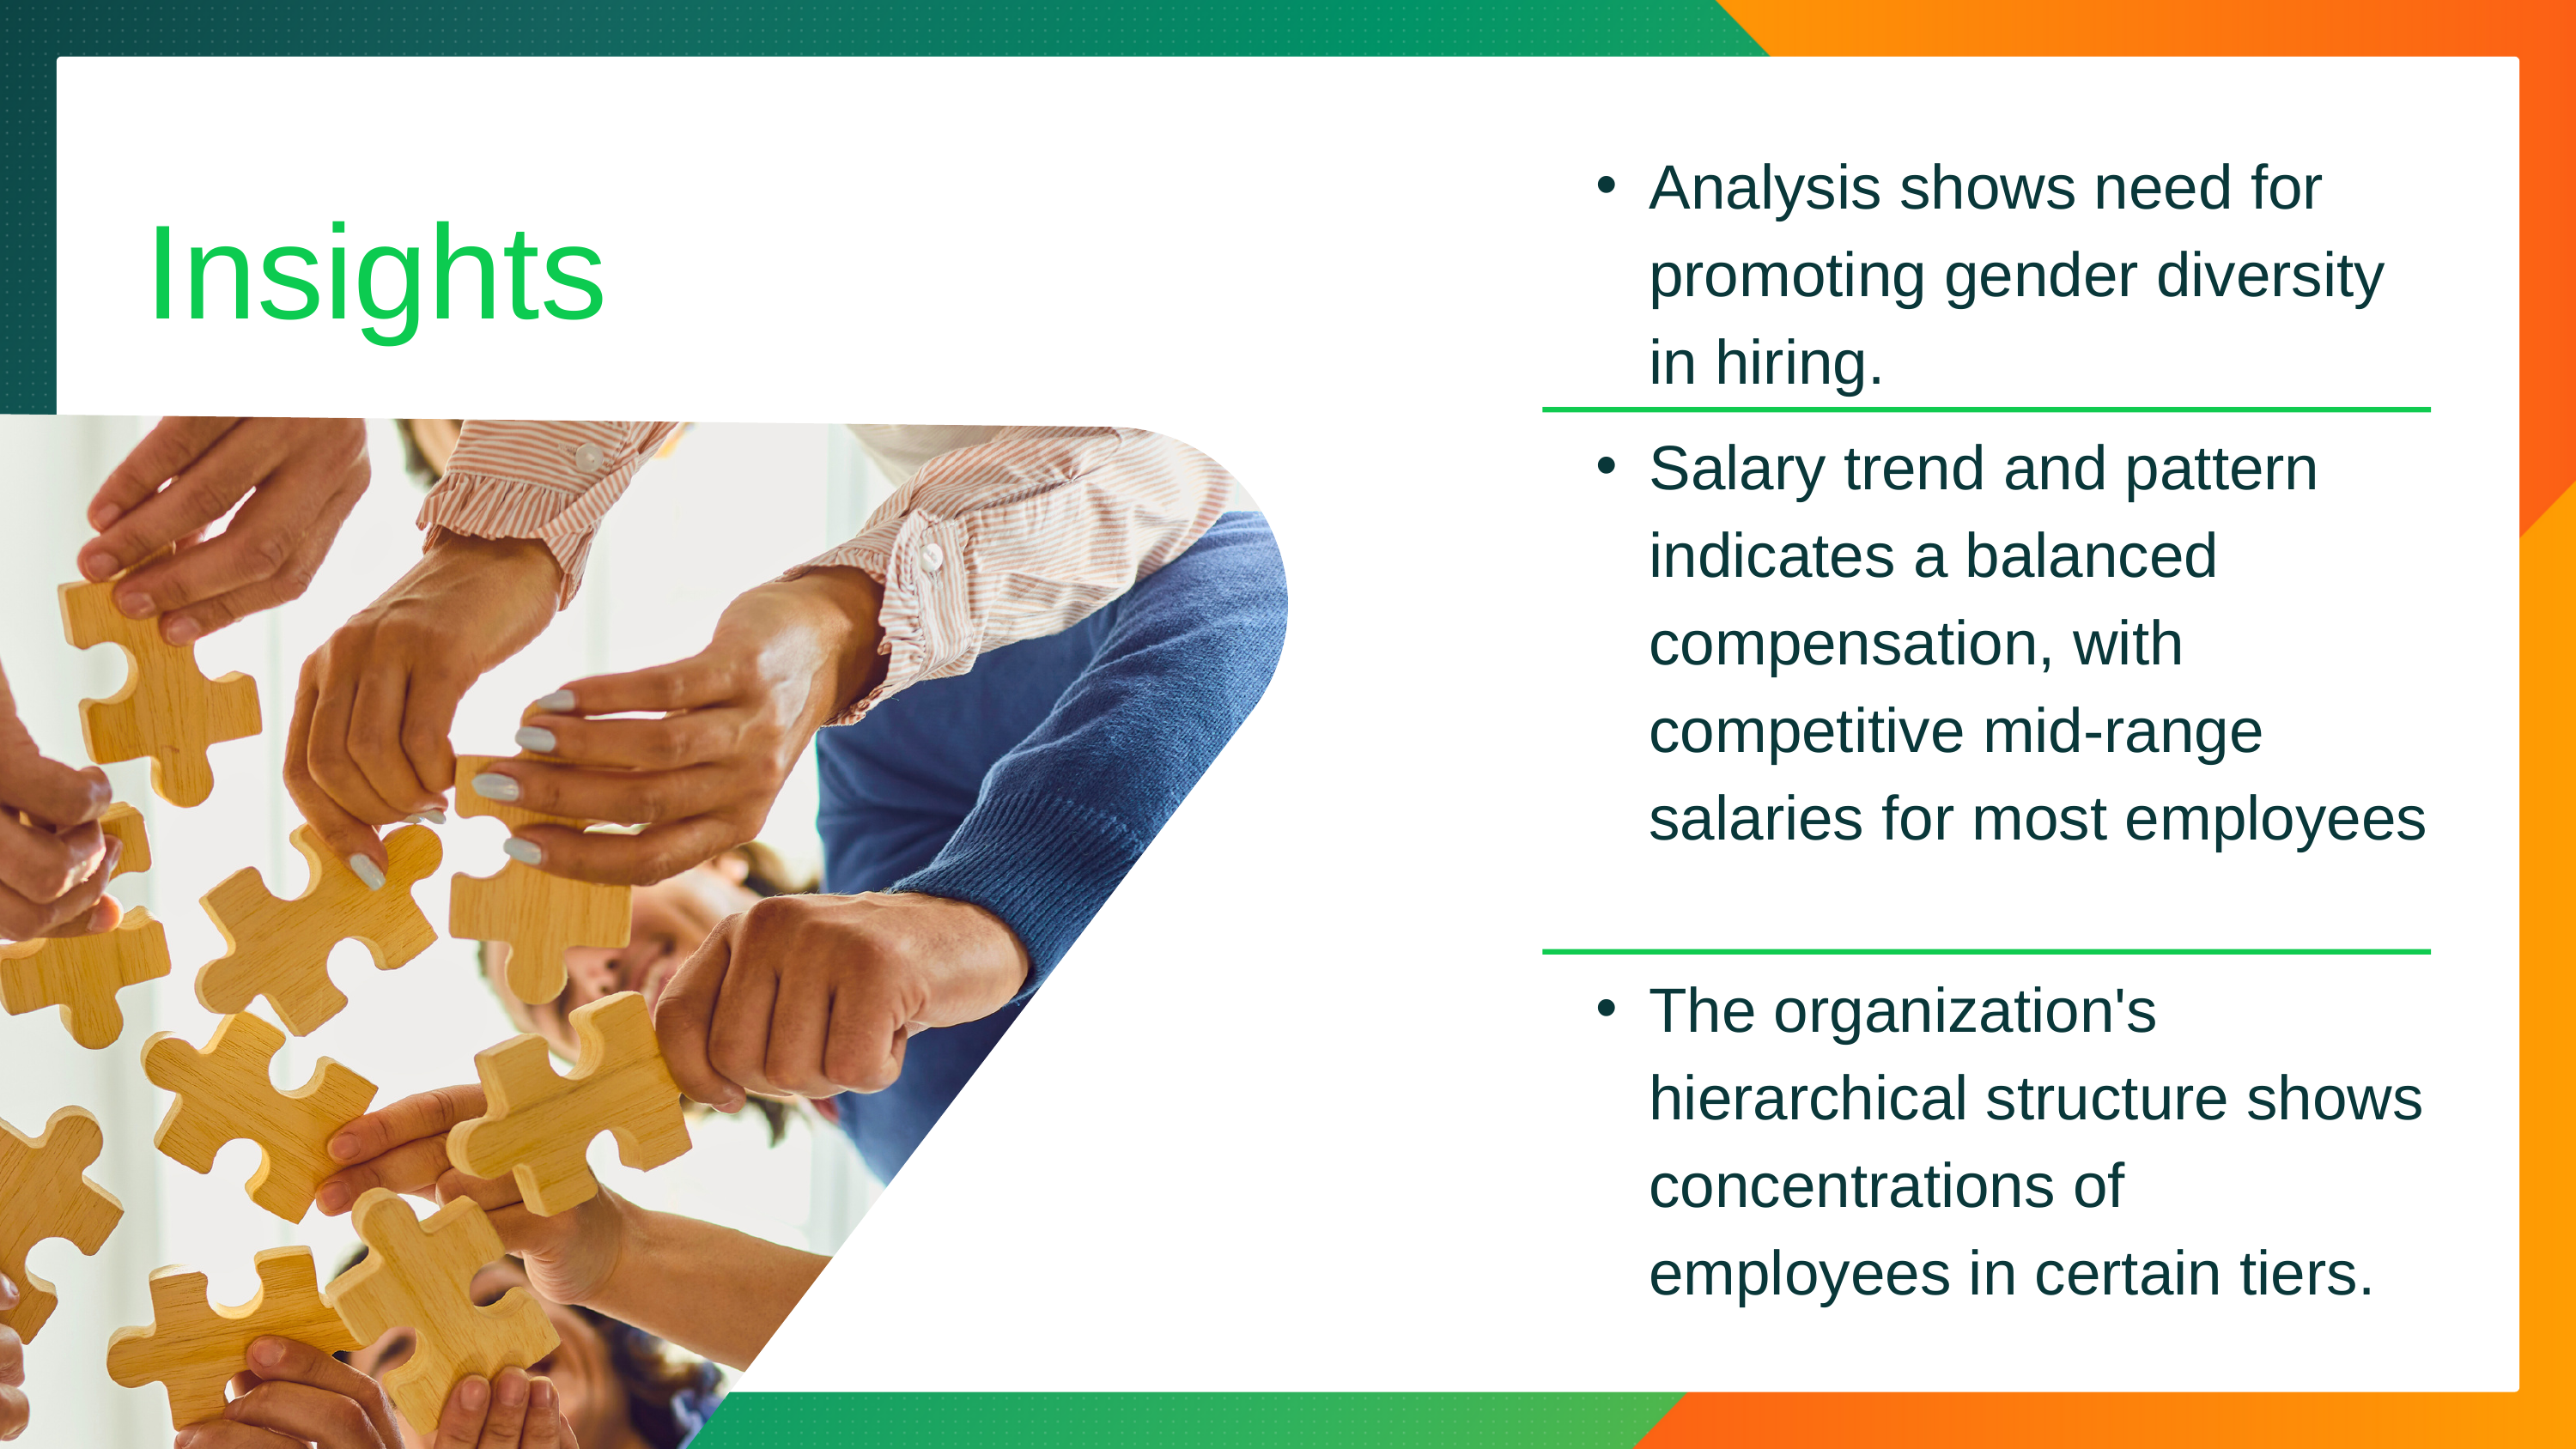

Analysis shows need for promoting gender diversity in hiring.
Insights

Salary trend and pattern indicates a balanced compensation, with competitive mid-range salaries for most employees

The organization's hierarchical structure shows concentrations of employees in certain tiers.